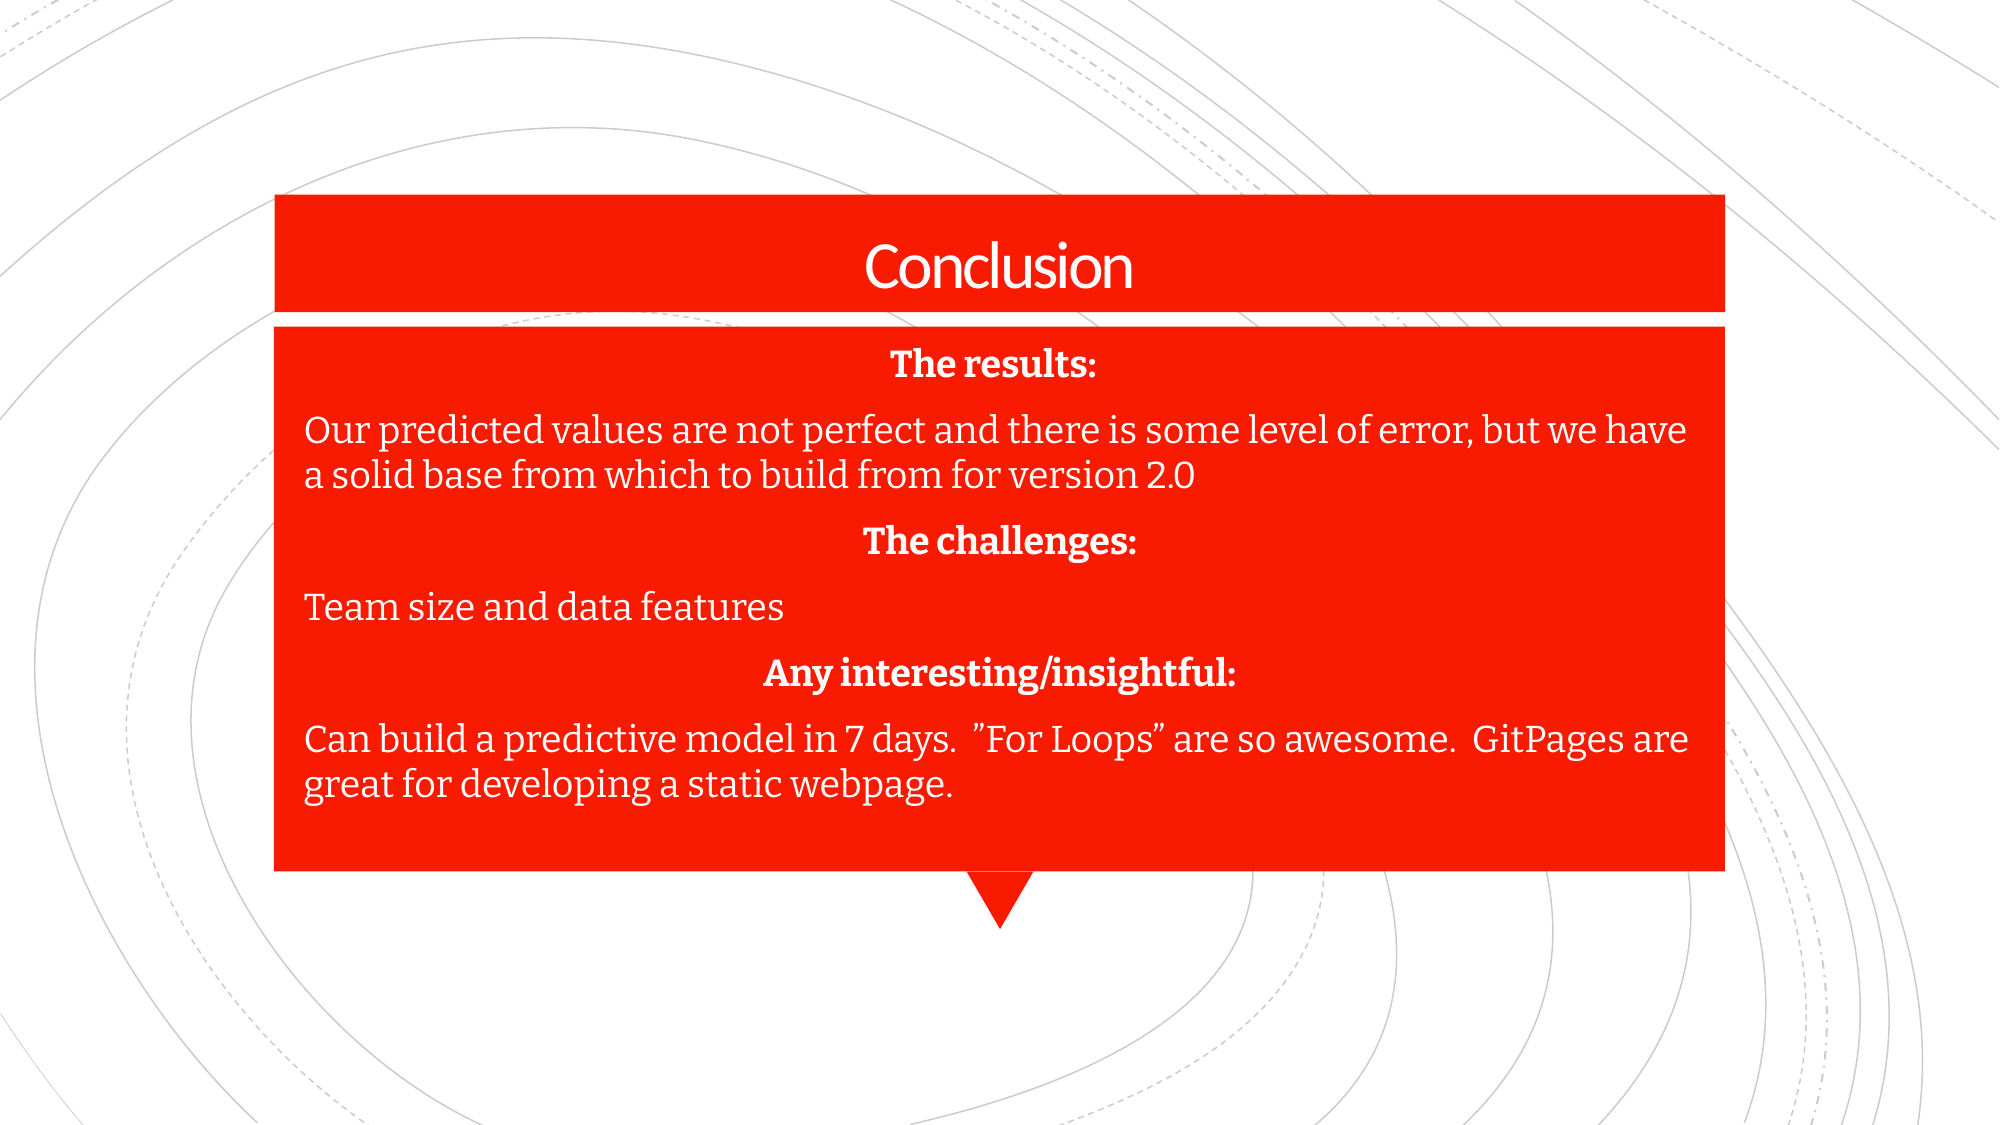

# Conclusion
The results:
Our predicted values are not perfect and there is some level of error, but we have a solid base from which to build from for version 2.0
The challenges:
Team size and data features
Any interesting/insightful:
Can build a predictive model in 7 days.  ”For Loops” are so awesome.  GitPages are great for developing a static webpage.